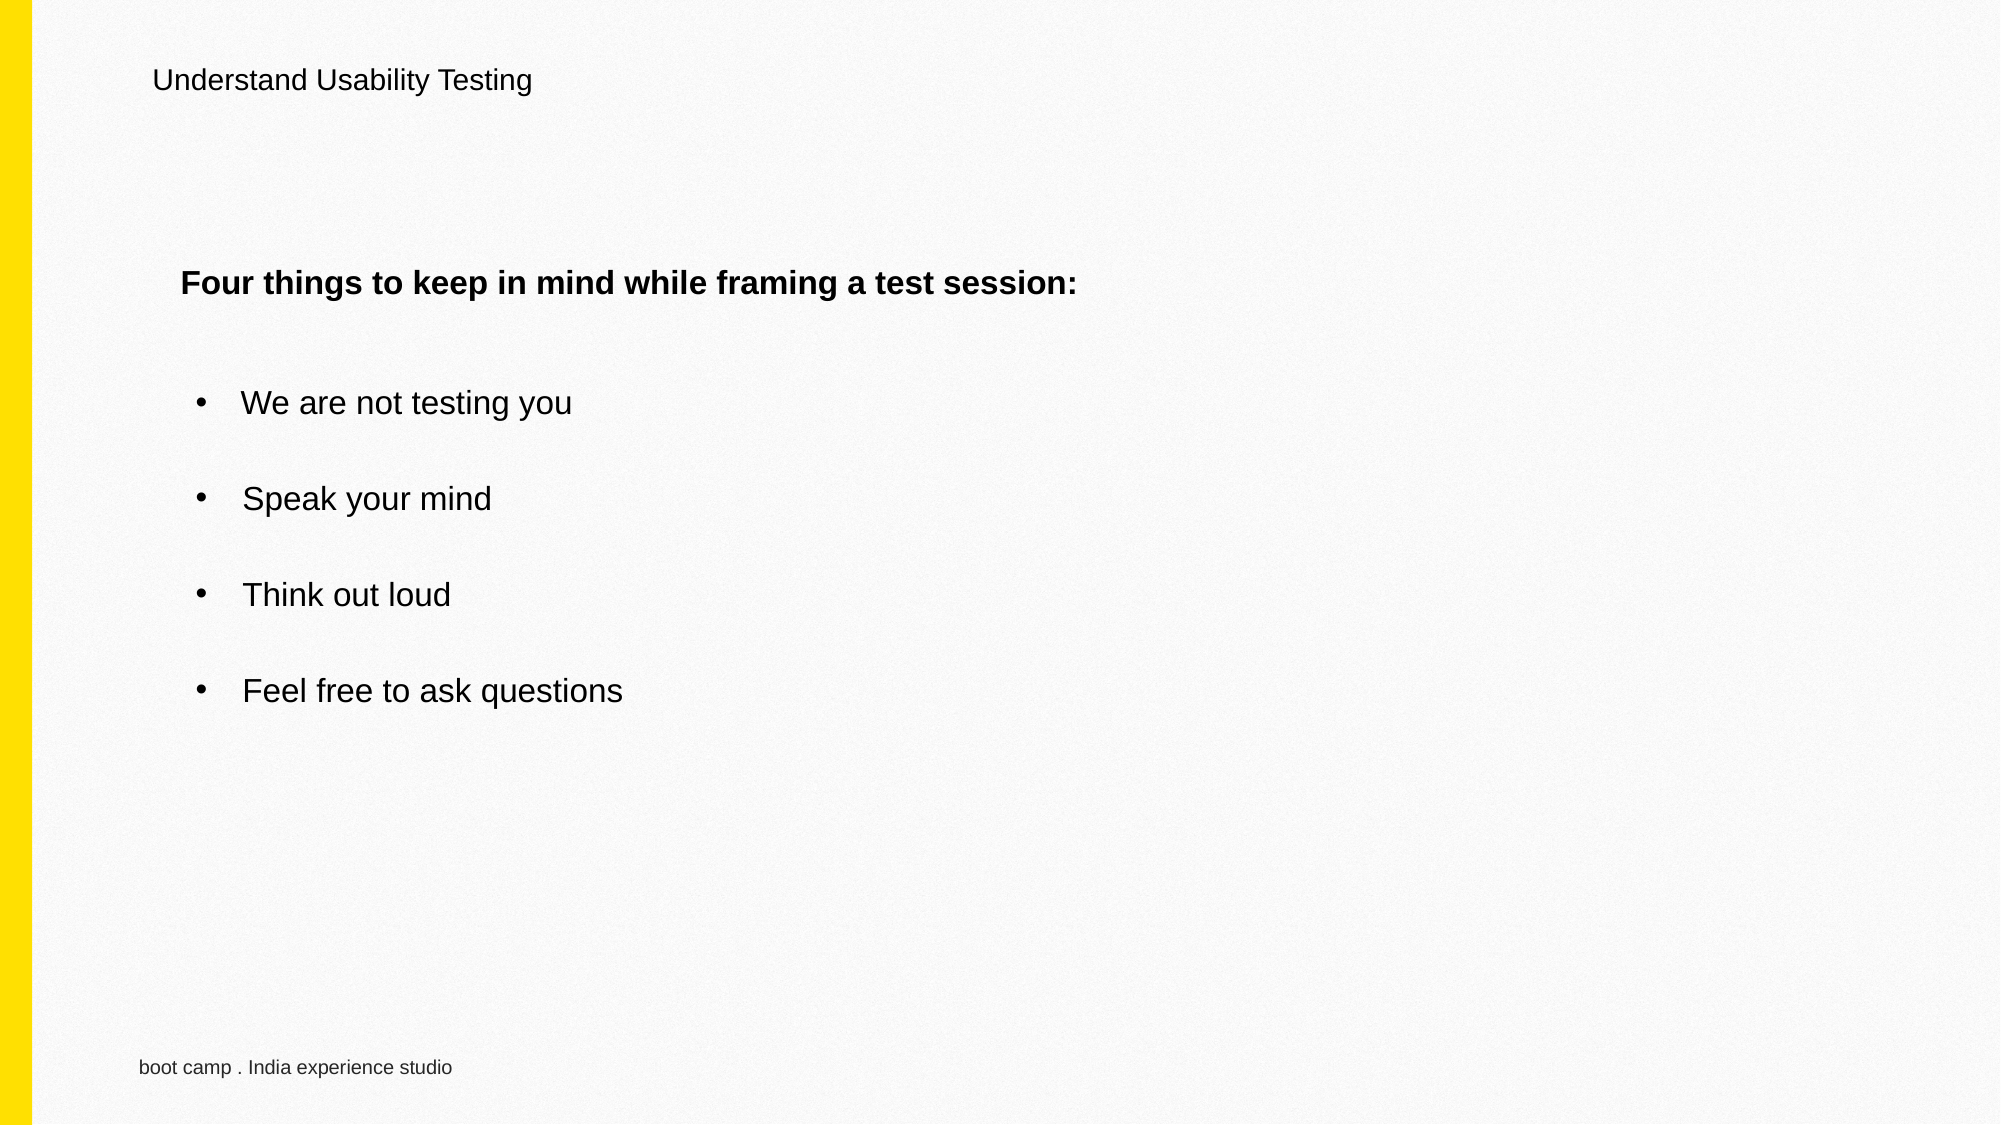

Understand Usability Testing
Four things to keep in mind while framing a test session:

We are not testing you
Speak your mind
Think out loud

Feel free to ask questions